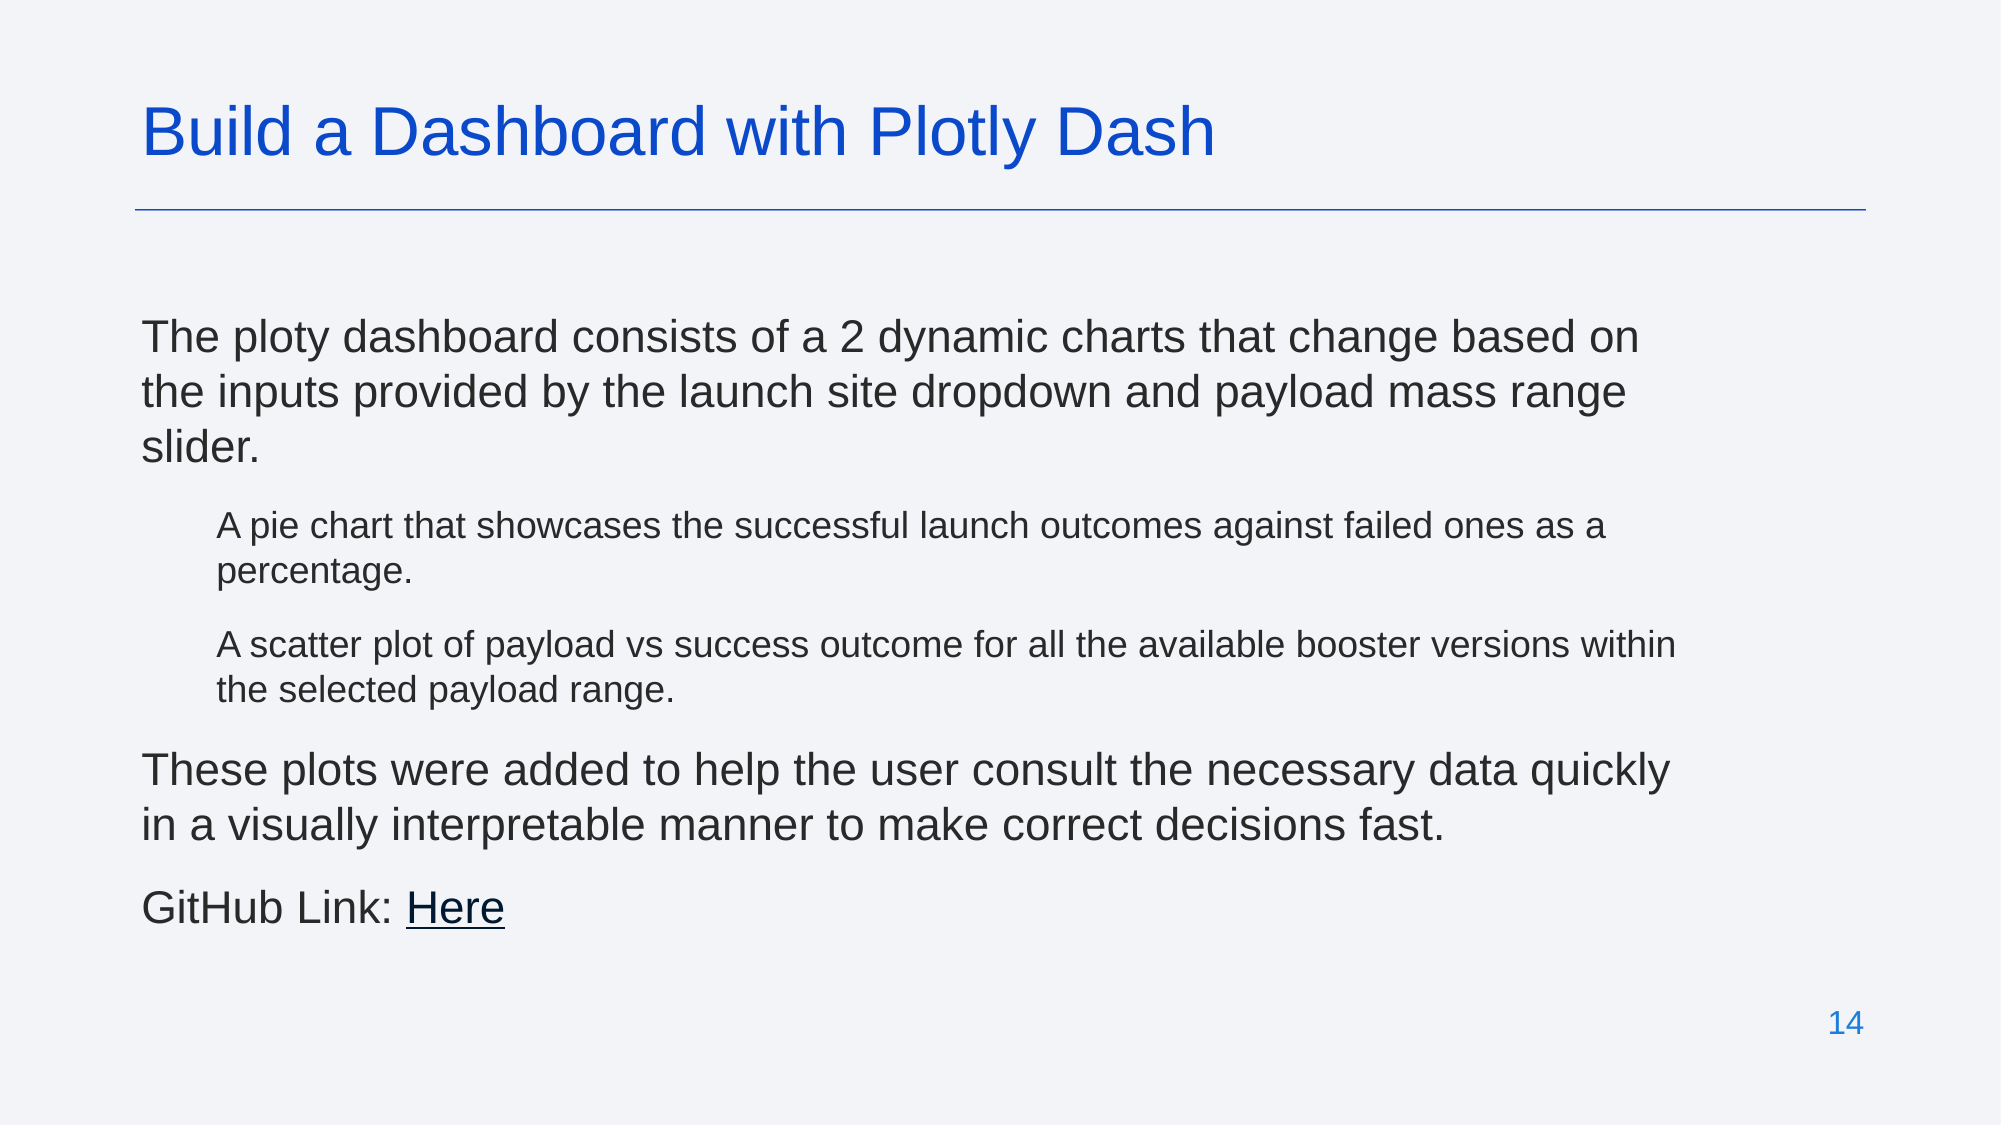

Build a Dashboard with Plotly Dash
The ploty dashboard consists of a 2 dynamic charts that change based on the inputs provided by the launch site dropdown and payload mass range slider.
A pie chart that showcases the successful launch outcomes against failed ones as a percentage.
A scatter plot of payload vs success outcome for all the available booster versions within the selected payload range.
These plots were added to help the user consult the necessary data quickly in a visually interpretable manner to make correct decisions fast.
GitHub Link: Here

14